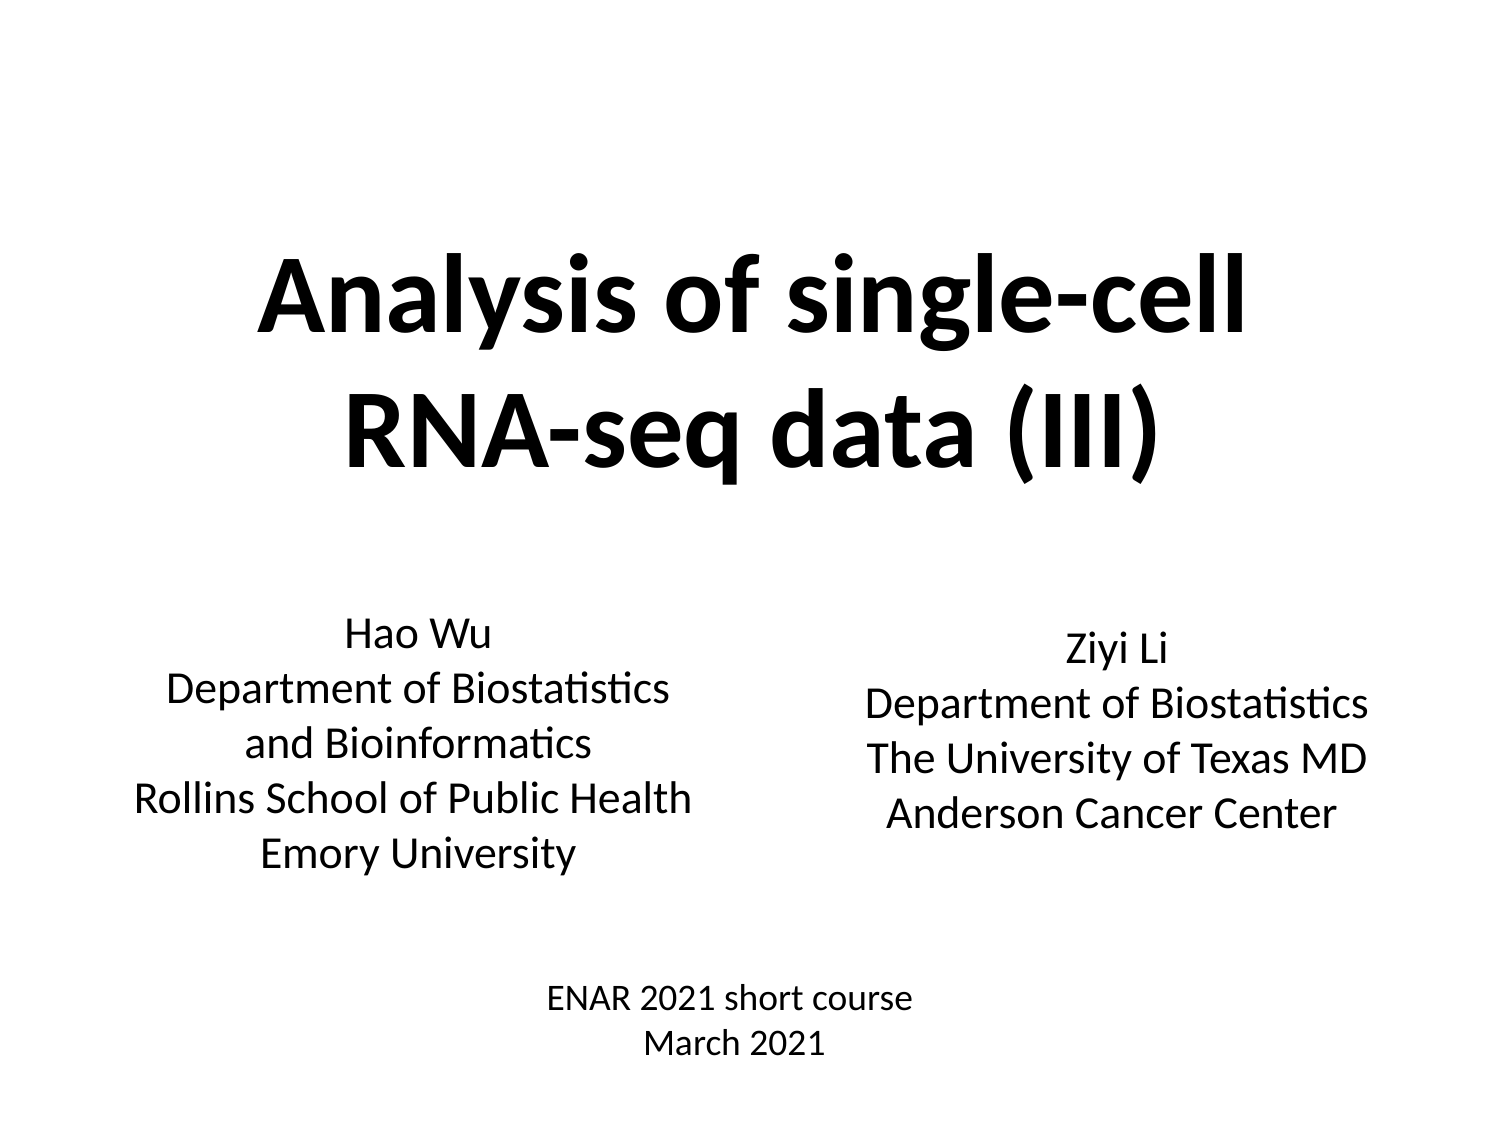

# Analysis of single-cell RNA-seq data (III)
Hao Wu
Department of Biostatistics and Bioinformatics
Rollins School of Public Health
Emory University

Ziyi Li
Department of Biostatistics
The University of Texas MD Anderson Cancer Center
ENAR 2021 short course
March 2021